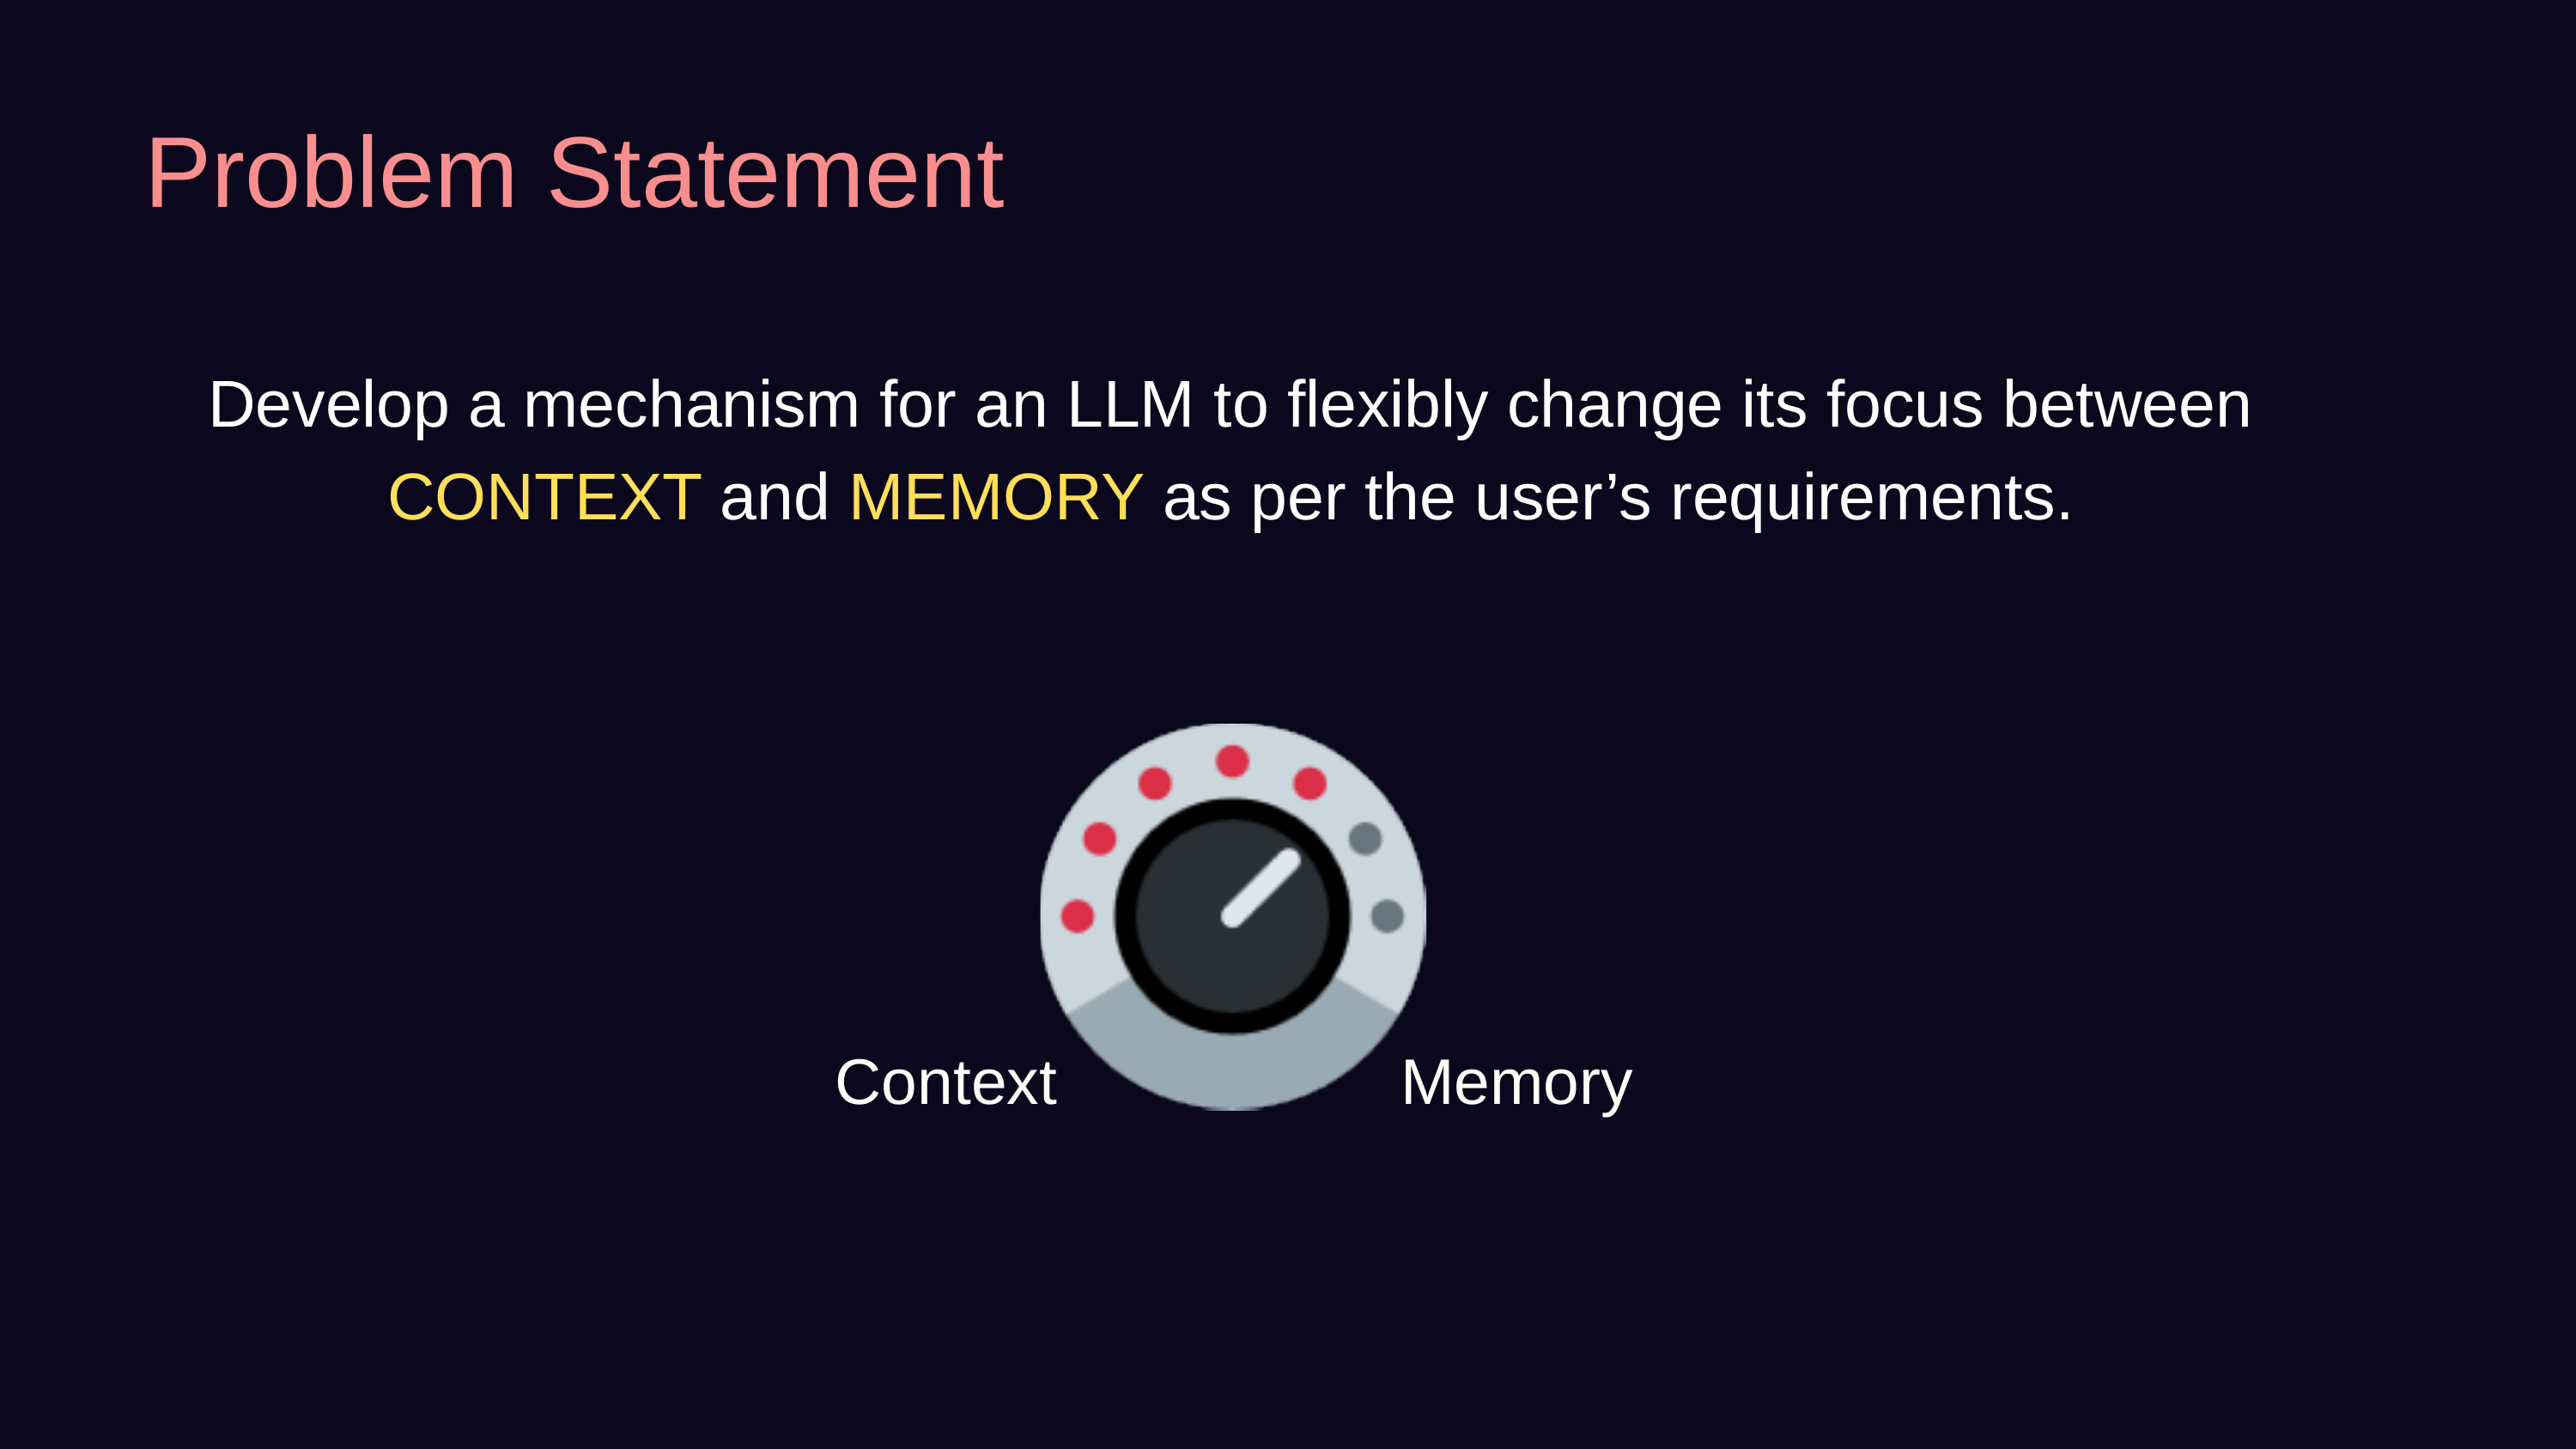

Problem Statement
Develop a mechanism for an LLM to flexibly change its focus between CONTEXT and MEMORY as per the user’s requirements.

Context
Memory